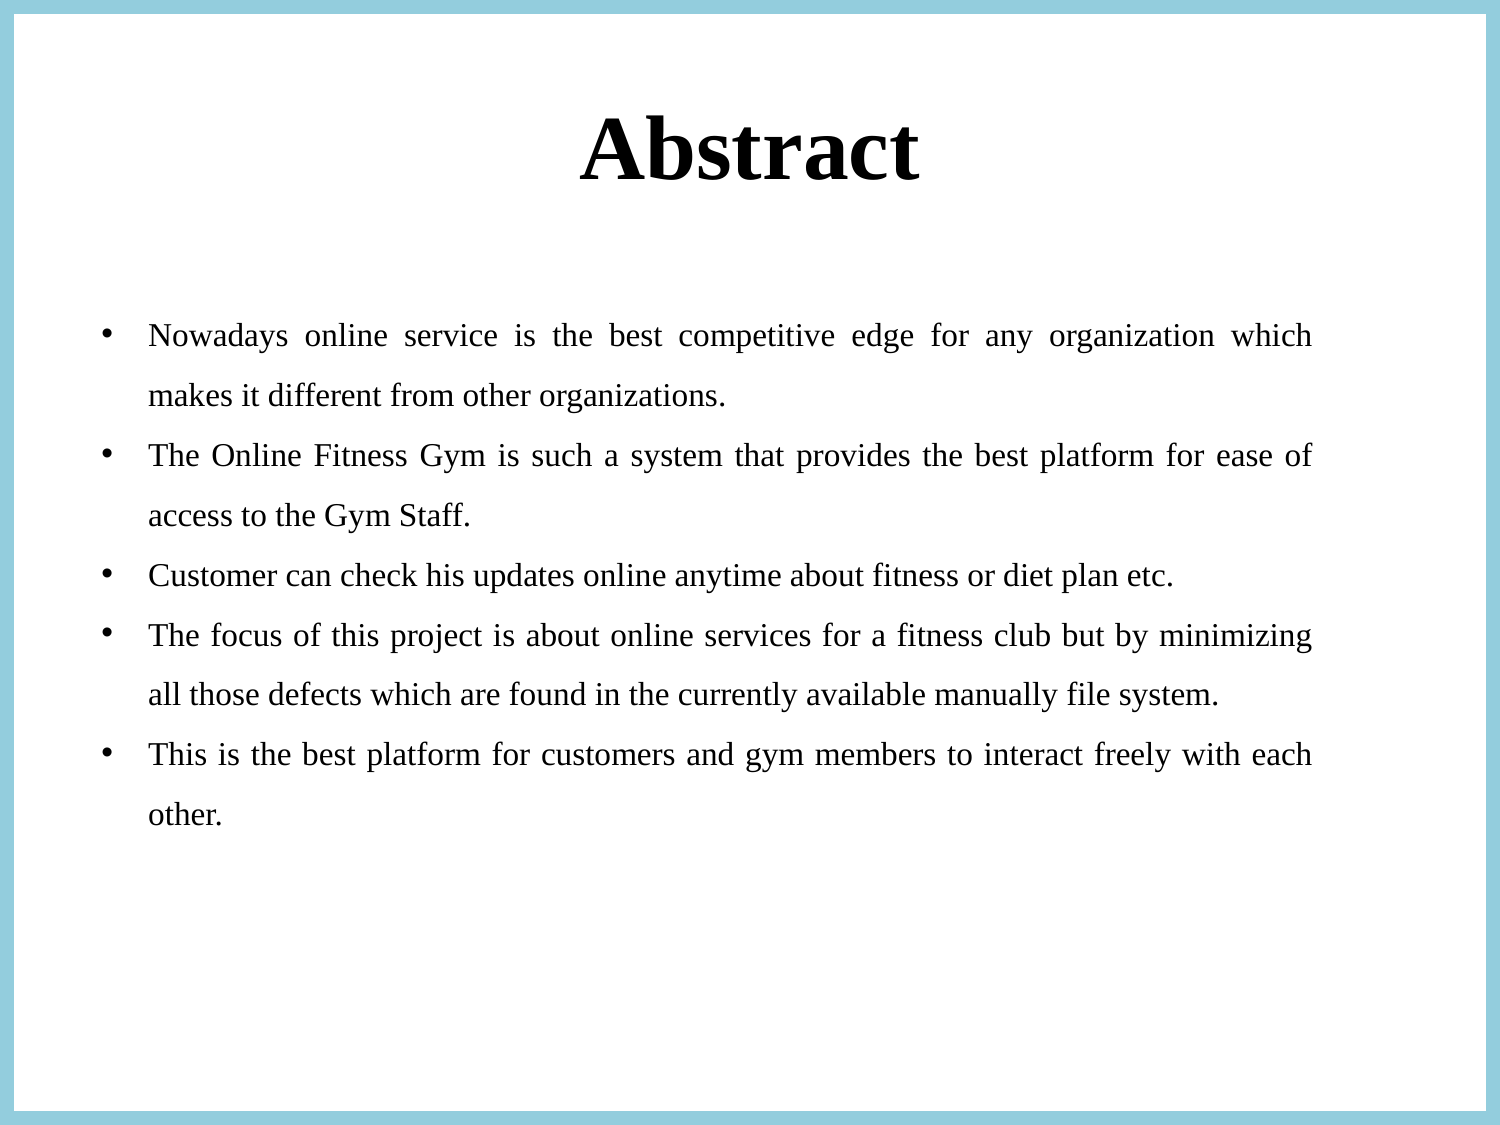

Abstract
Nowadays online service is the best competitive edge for any organization which makes it different from other organizations.
The Online Fitness Gym is such a system that provides the best platform for ease of access to the Gym Staff.
Customer can check his updates online anytime about fitness or diet plan etc.
The focus of this project is about online services for a fitness club but by minimizing all those defects which are found in the currently available manually file system.
This is the best platform for customers and gym members to interact freely with each other.